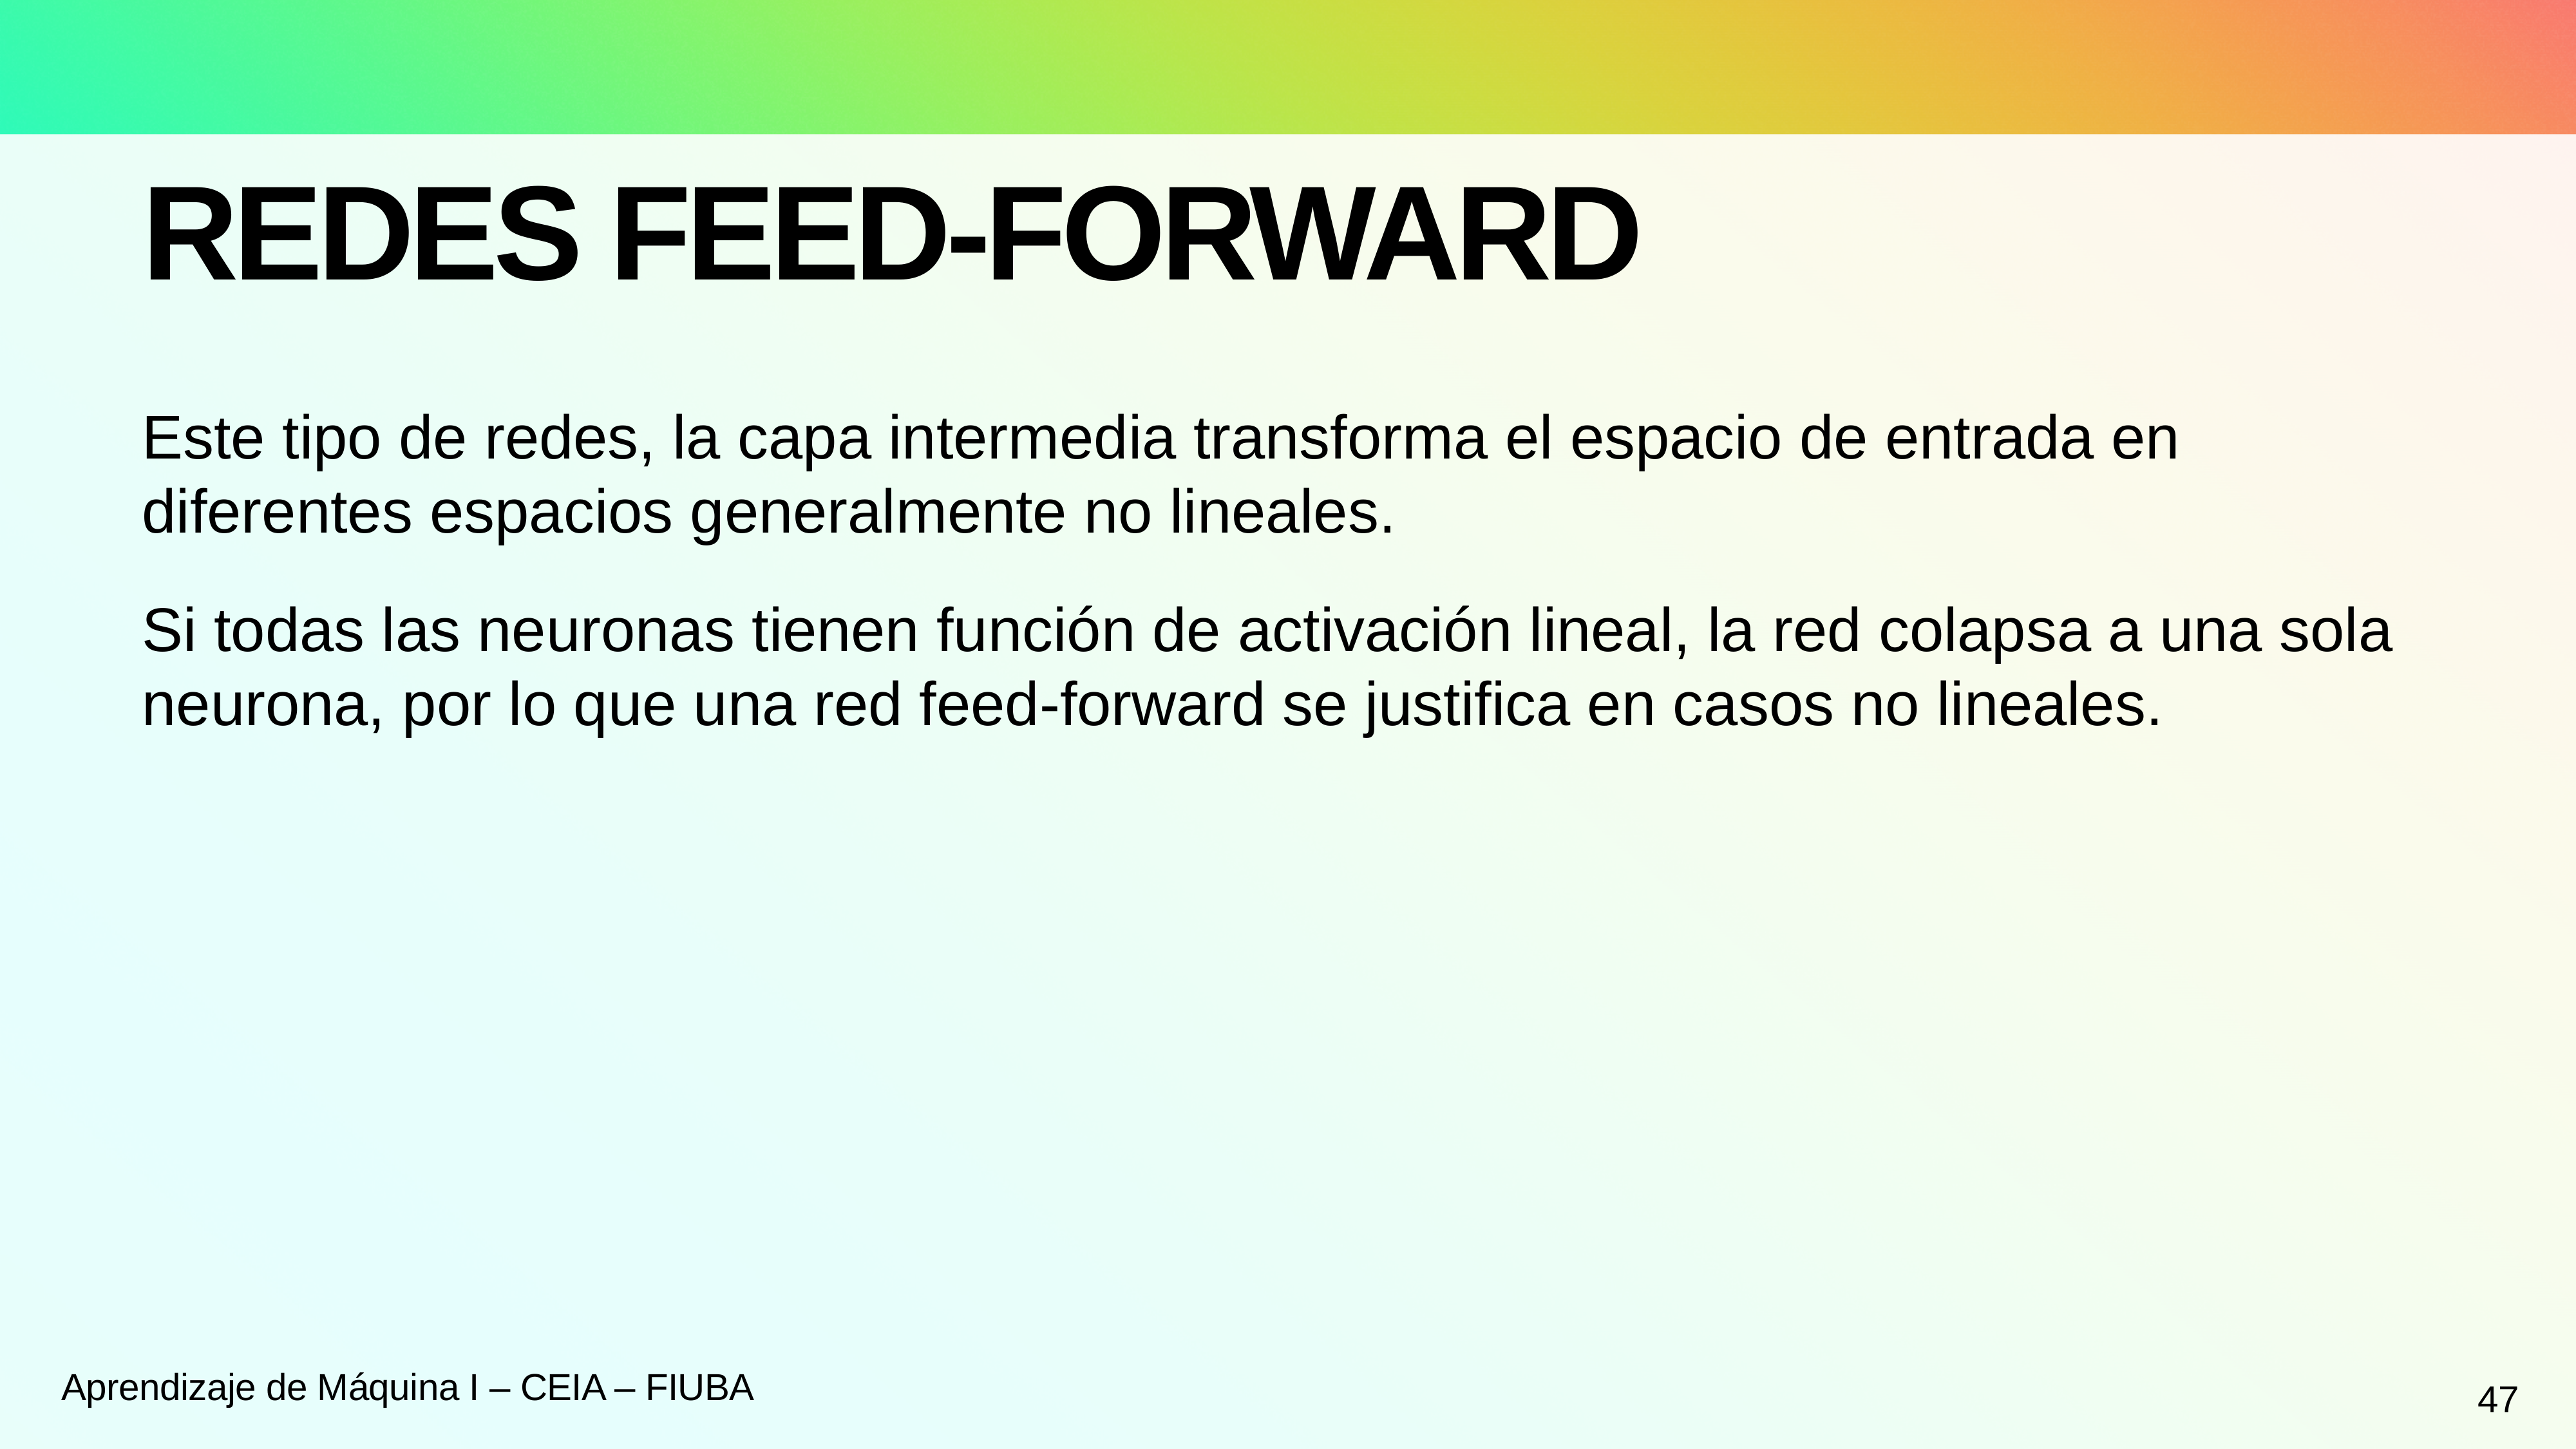

# Redes Feed-foRward
Este tipo de redes, la capa intermedia transforma el espacio de entrada en diferentes espacios generalmente no lineales.
Si todas las neuronas tienen función de activación lineal, la red colapsa a una sola neurona, por lo que una red feed-forward se justifica en casos no lineales.

Aprendizaje de Máquina I – CEIA – FIUBA
47